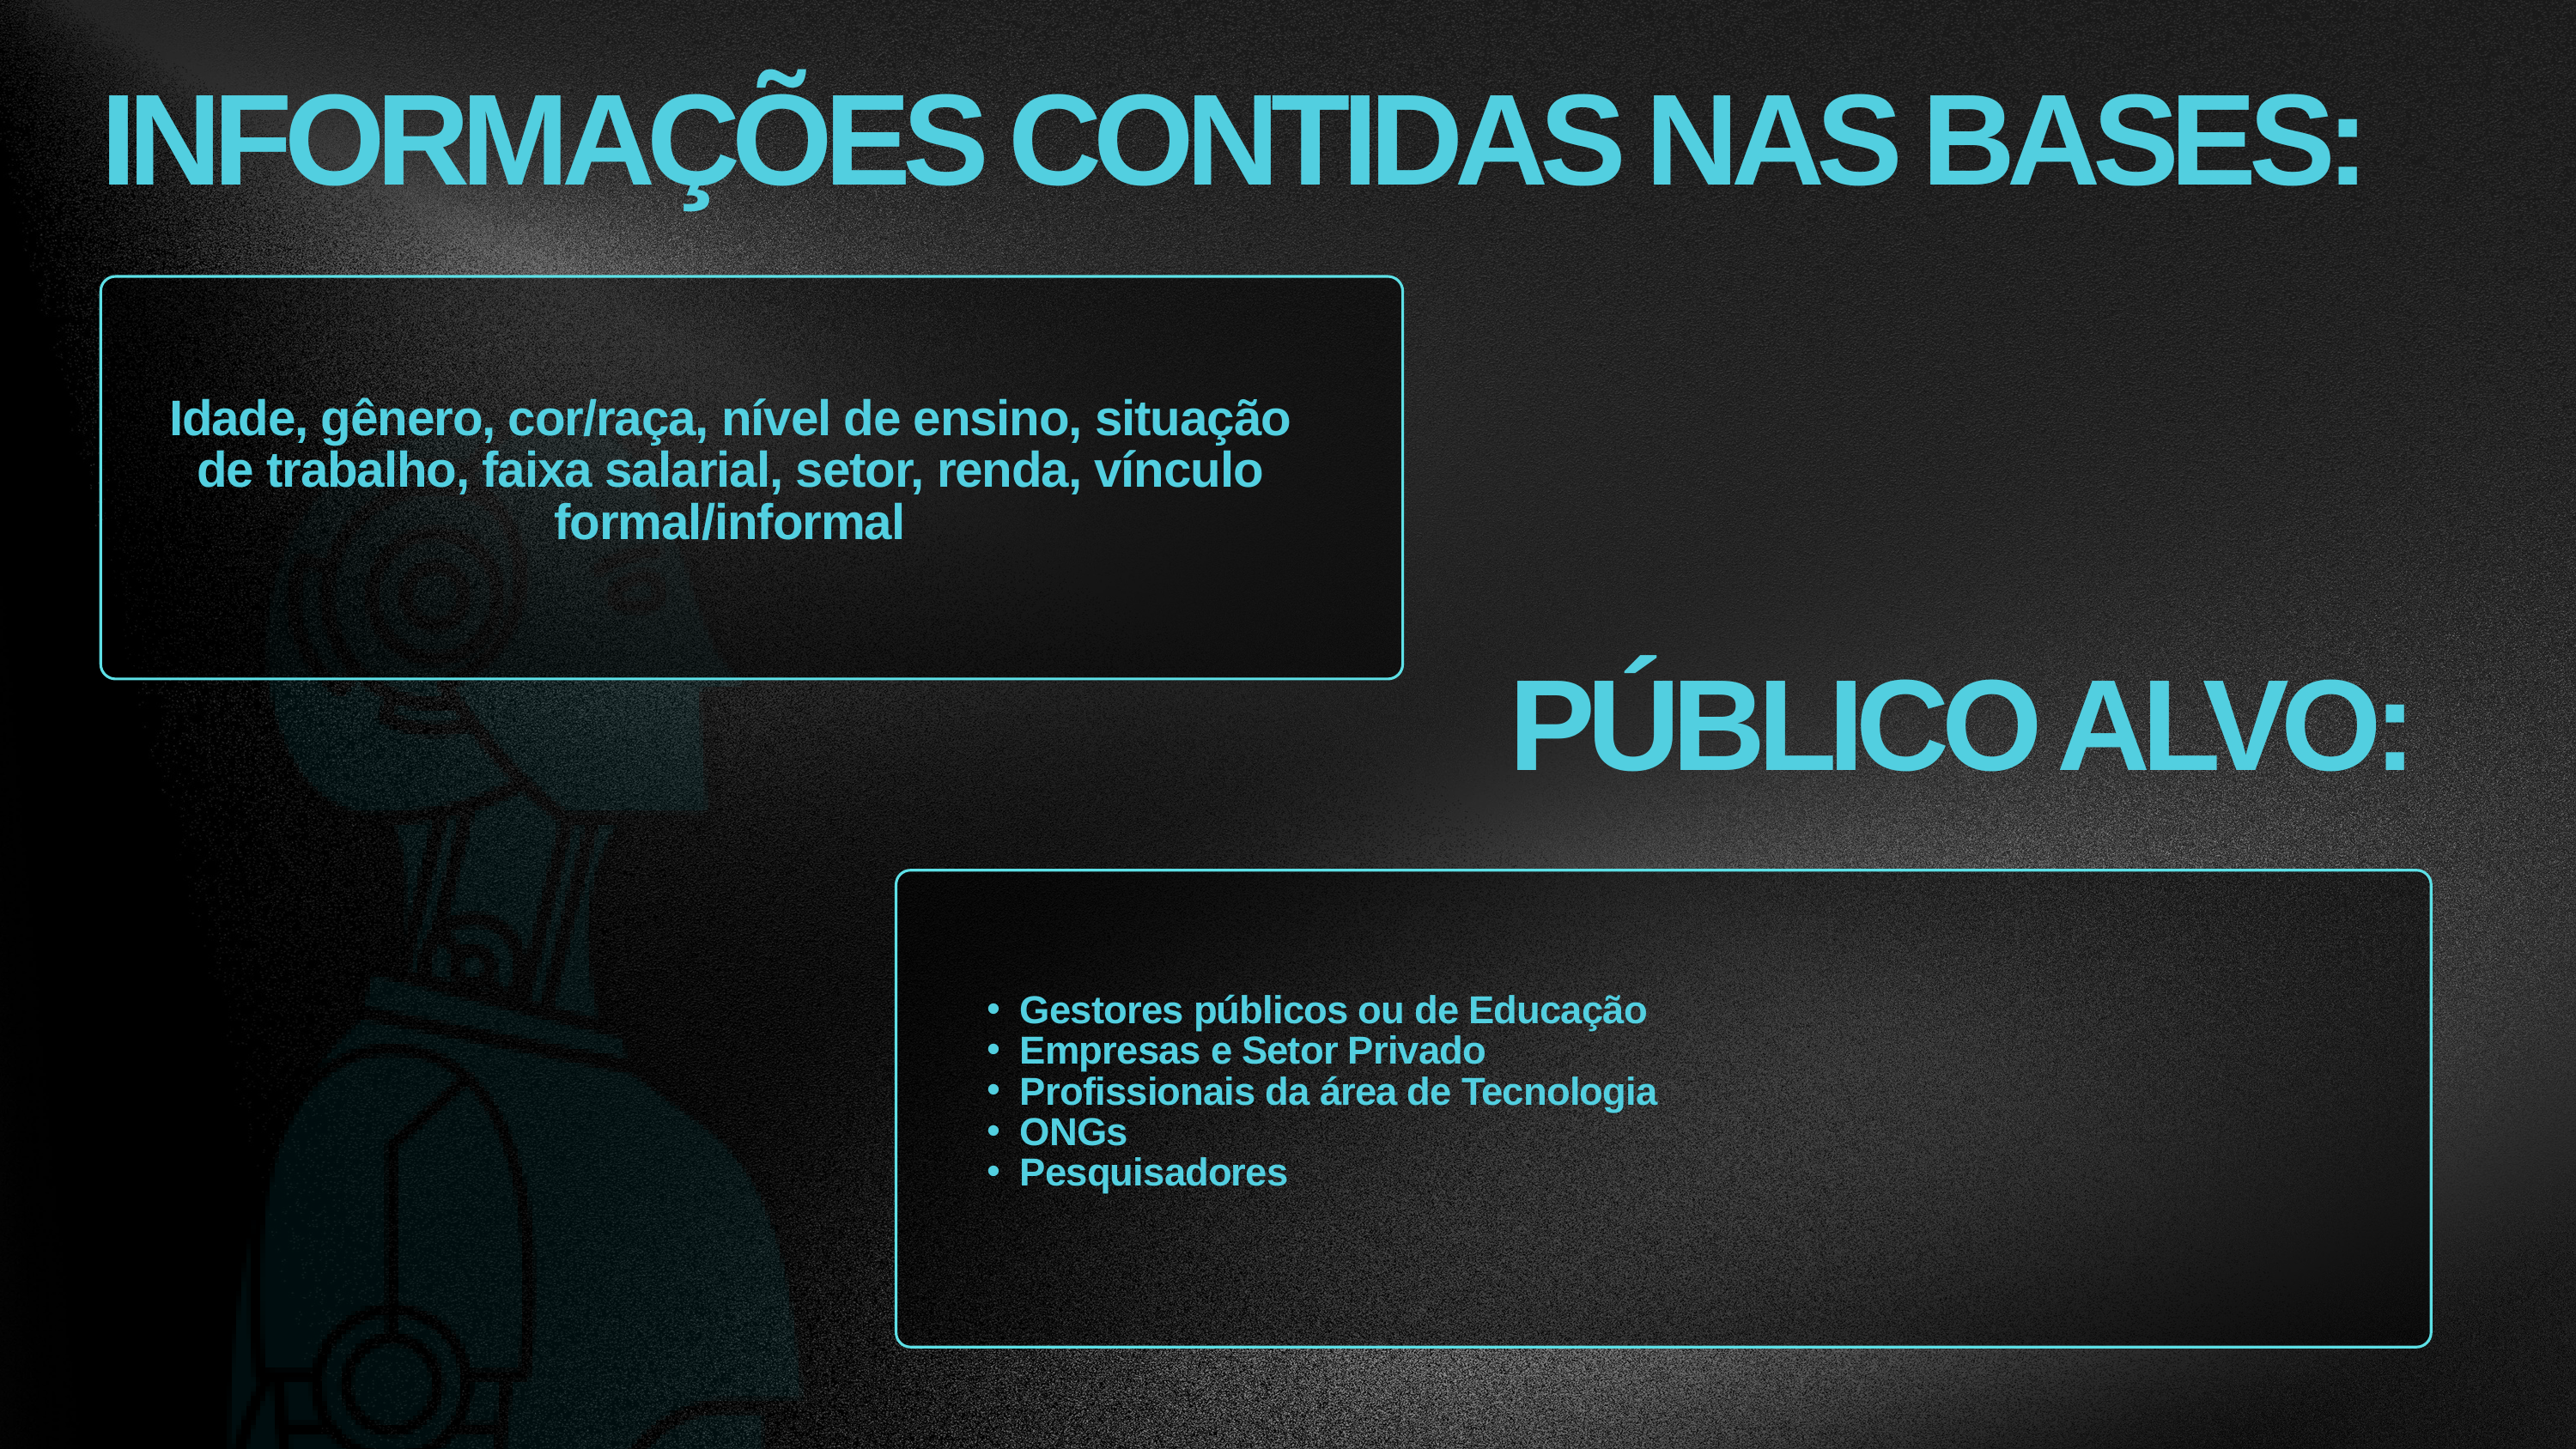

INFORMAÇÕES CONTIDAS NAS BASES:

Idade, gênero, cor/raça, nível de ensino, situação de trabalho, faixa salarial, setor, renda, vínculo formal/informal

PÚBLICO ALVO:

Gestores públicos ou de Educação
Empresas e Setor Privado
Profissionais da área de Tecnologia
ONGs
Pesquisadores